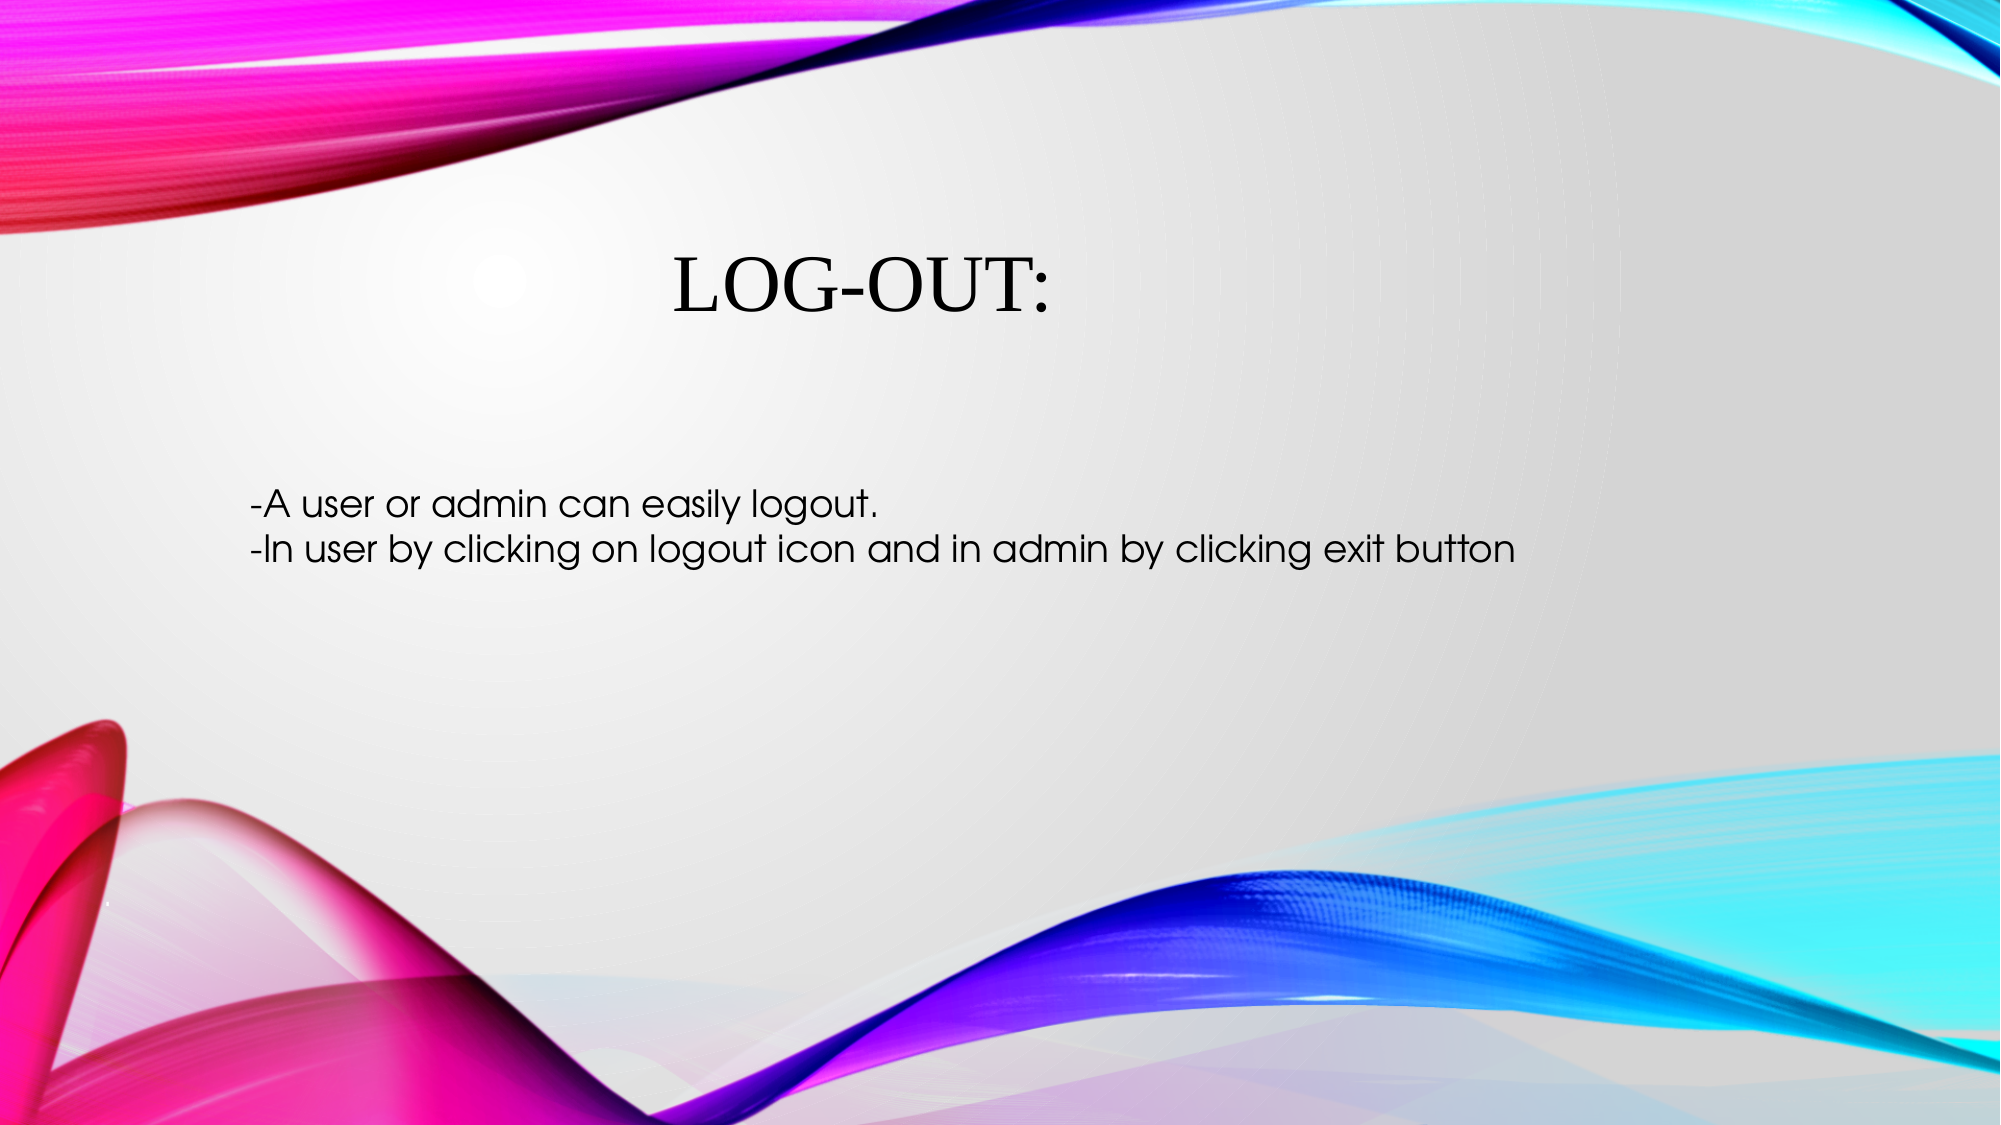

# Log-out:
-A user or admin can easily logout.
-In user by clicking on logout icon and in admin by clicking exit button
.